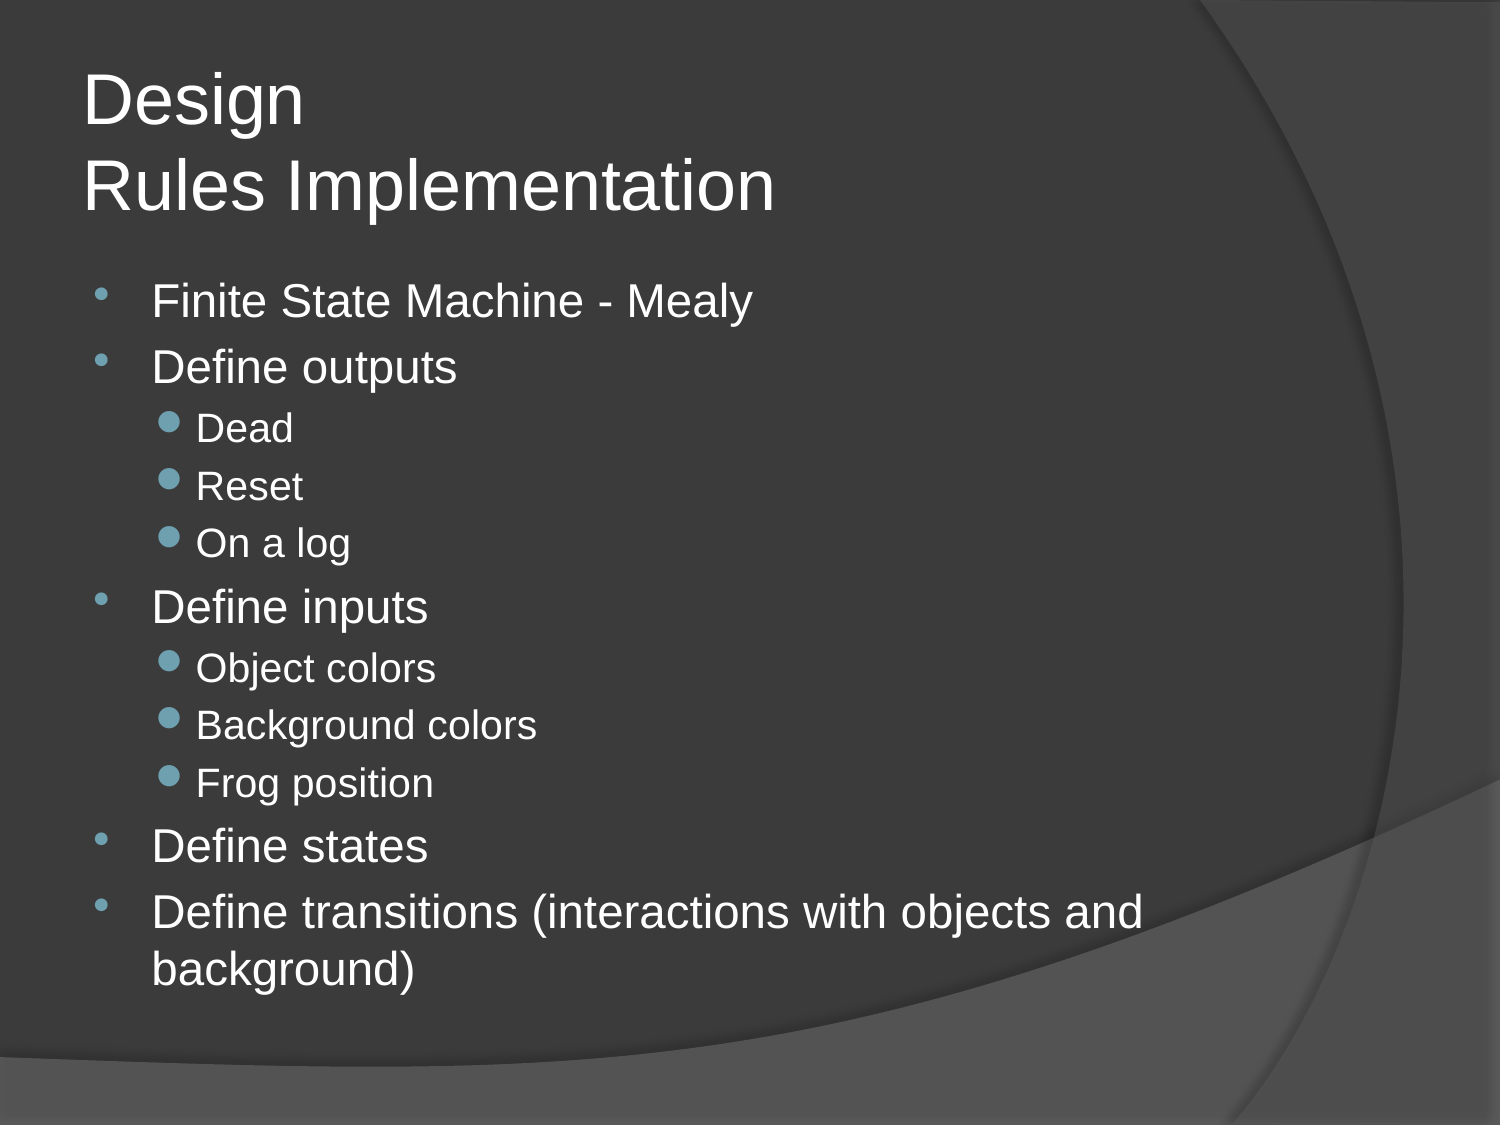

# Design Rules Implementation
Finite State Machine - Mealy
Define outputs
Dead
Reset
On a log
Define inputs
Object colors
Background colors
Frog position
Define states
Define transitions (interactions with objects and background)